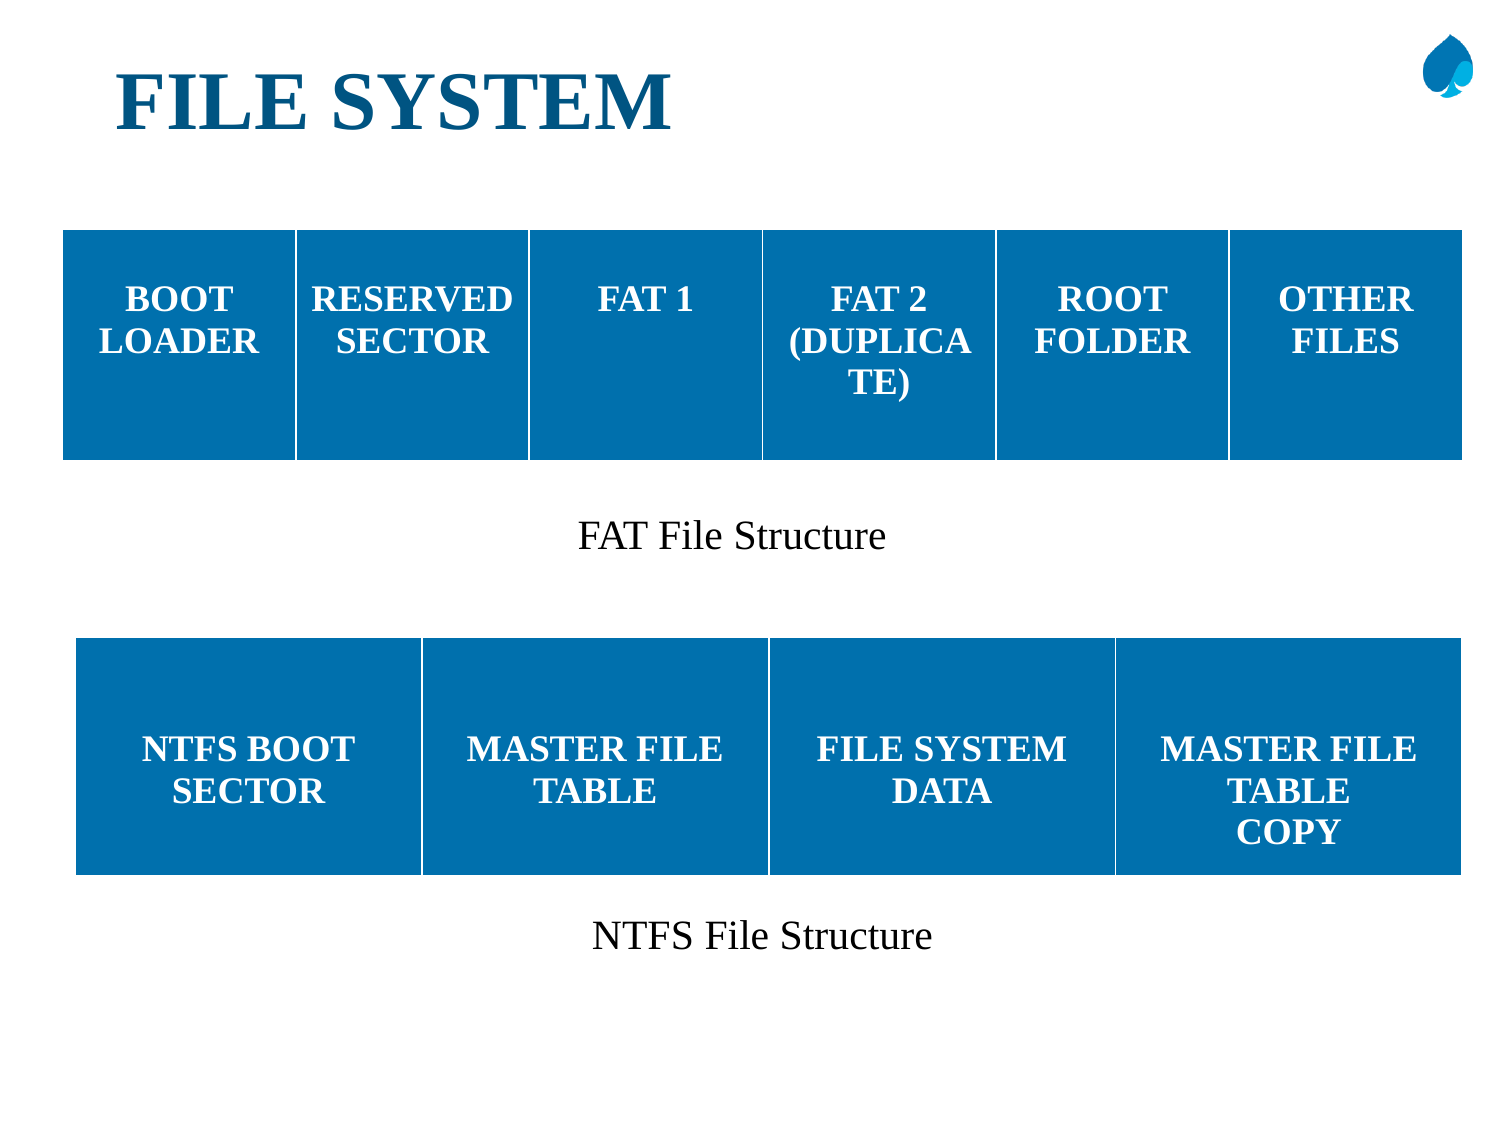

FILE SYSTEM
| BOOT LOADER | RESERVED SECTOR | FAT 1 | FAT 2 (DUPLICATE) | ROOT FOLDER | OTHER FILES |
| --- | --- | --- | --- | --- | --- |
FAT File Structure
| NTFS BOOT SECTOR | MASTER FILE TABLE | FILE SYSTEM DATA | MASTER FILE TABLE COPY |
| --- | --- | --- | --- |
NTFS File Structure